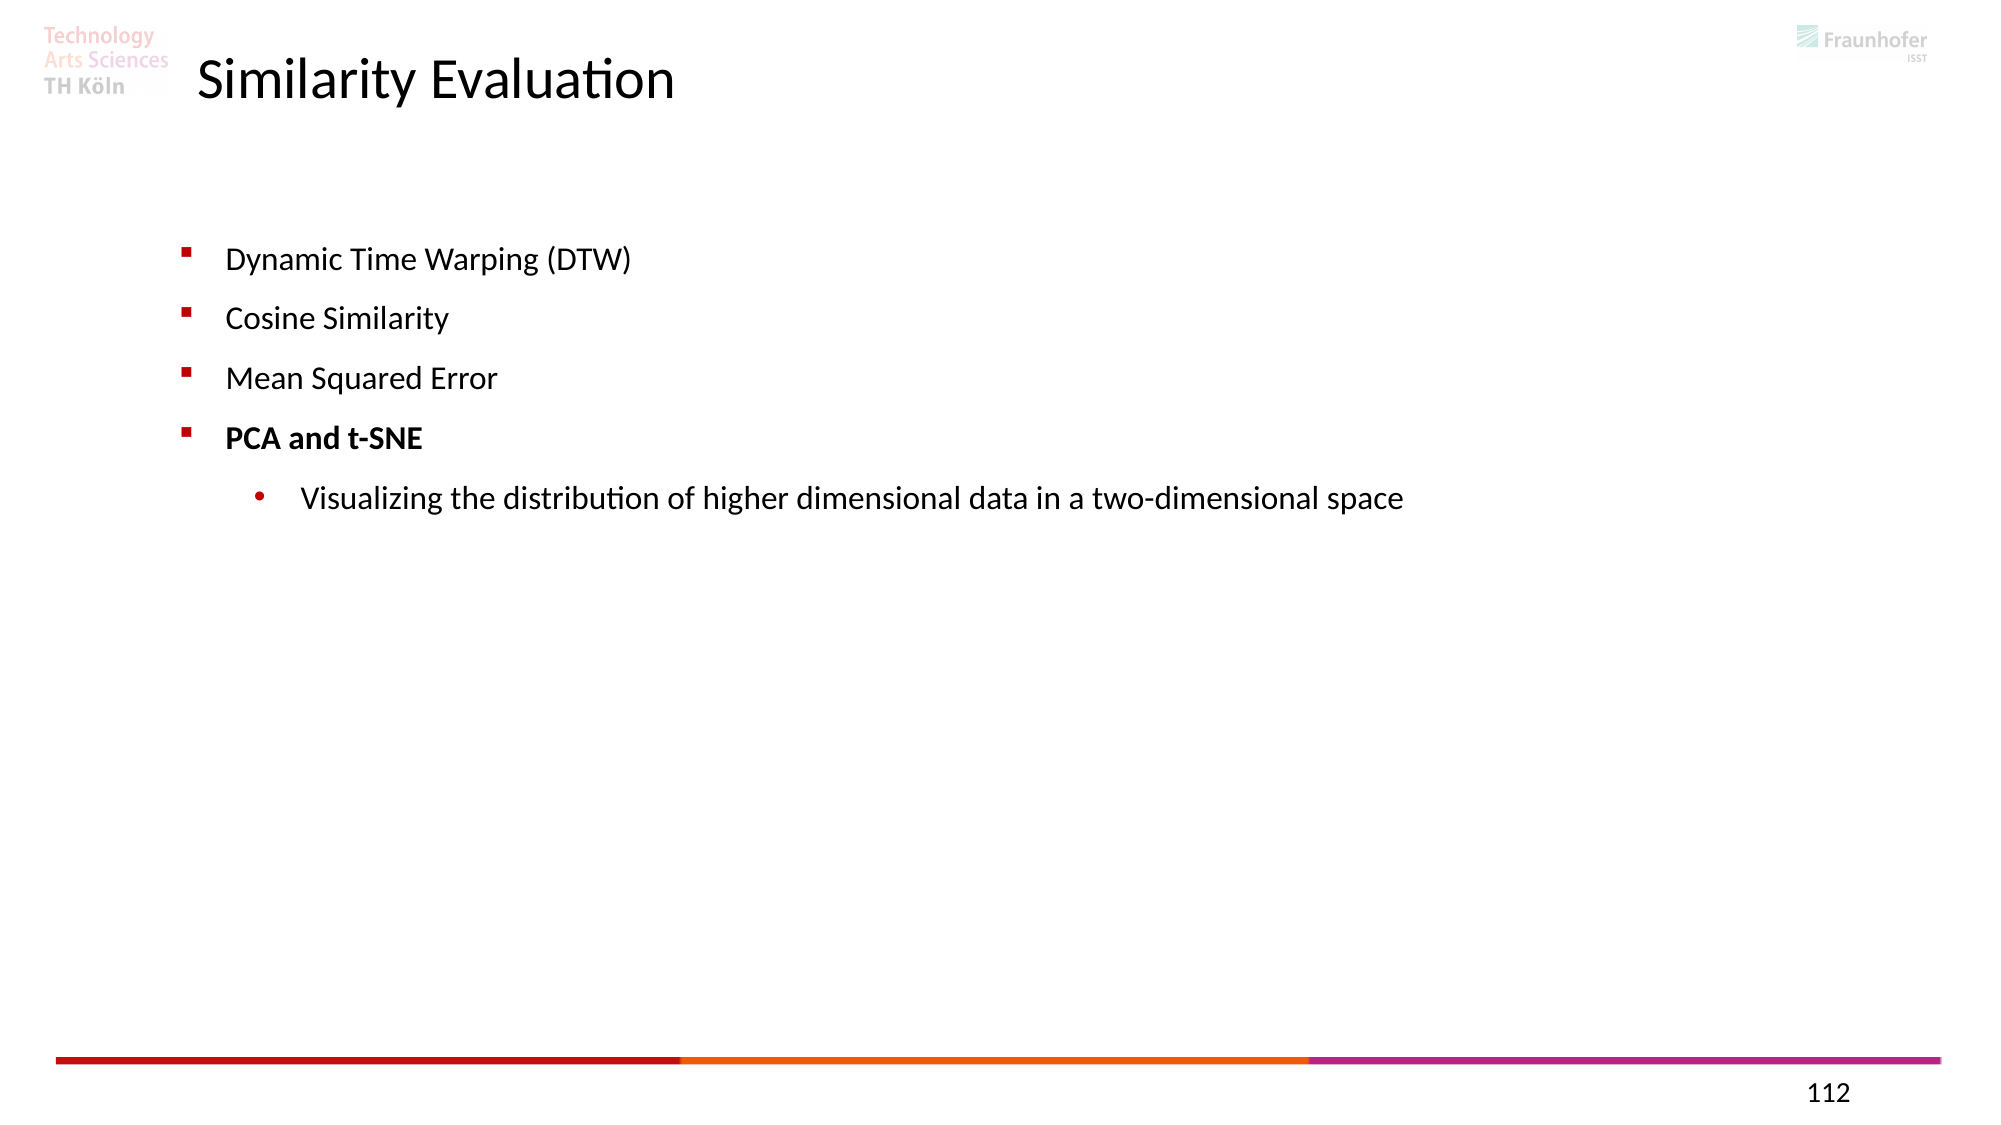

Similarity Evaluation
Dynamic Time Warping (DTW)
Cosine Similarity
Mean Squared Error
PCA and t-SNE
Visualizing the distribution of higher dimensional data in a two-dimensional space
112